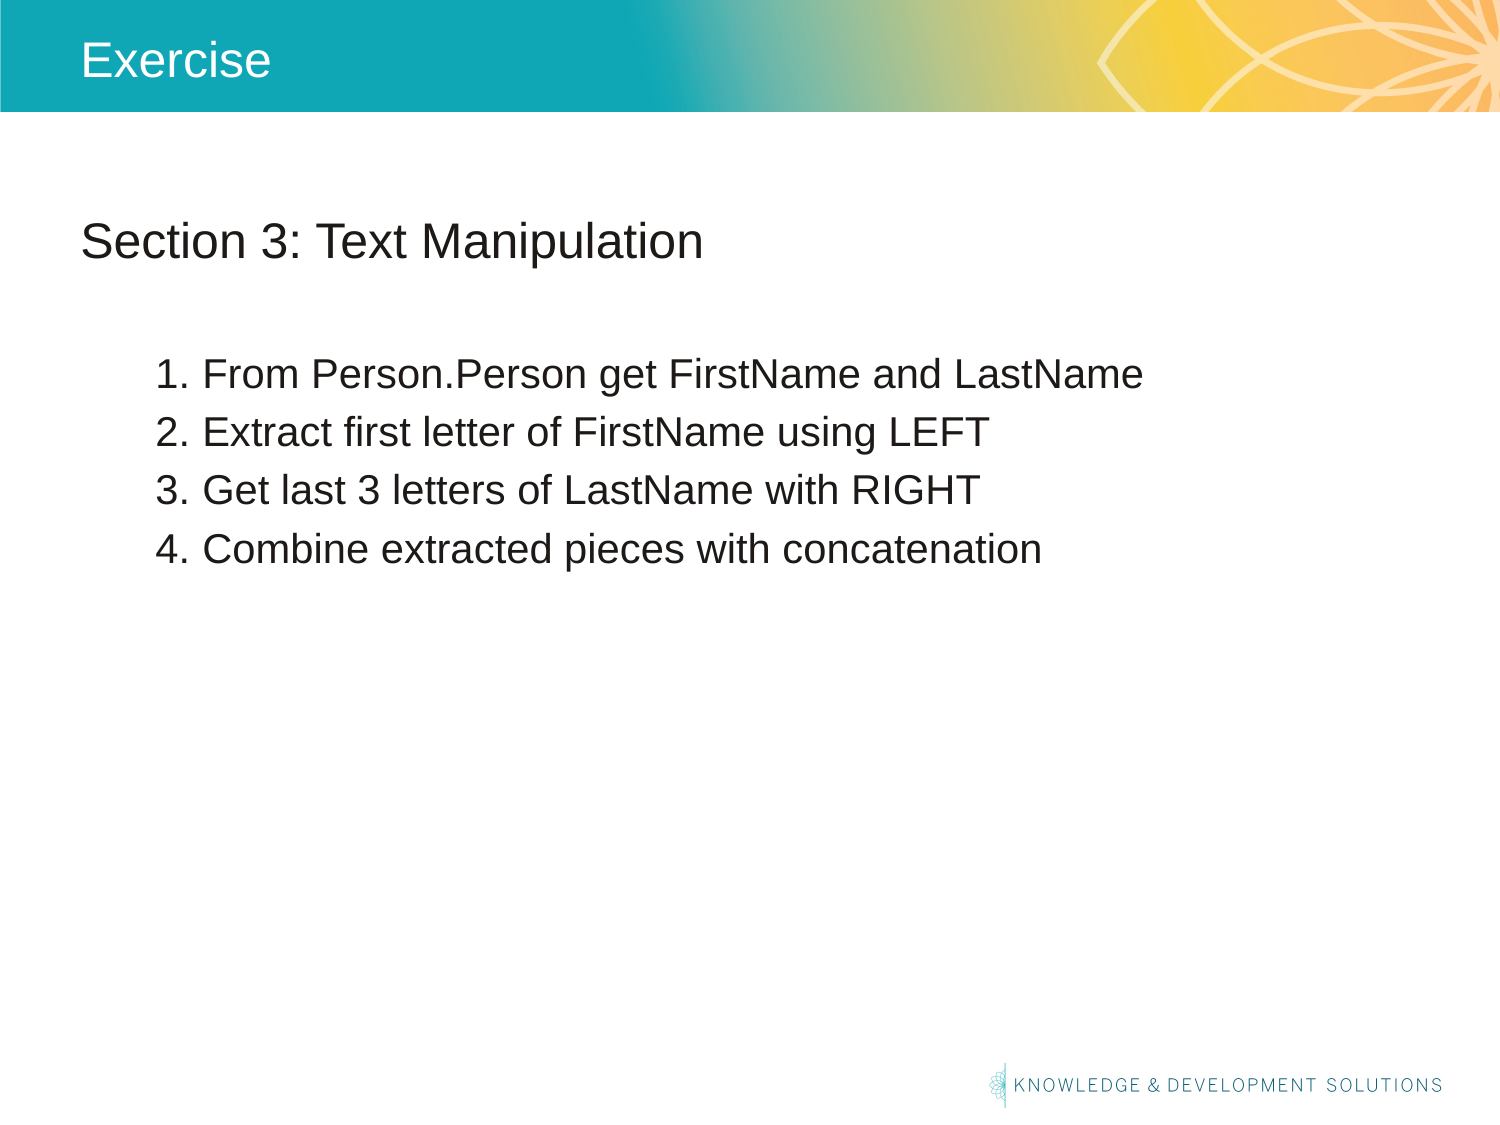

# Exercise
Section 3: Text Manipulation

From Person.Person get FirstName and LastName
Extract first letter of FirstName using LEFT
Get last 3 letters of LastName with RIGHT
Combine extracted pieces with concatenation